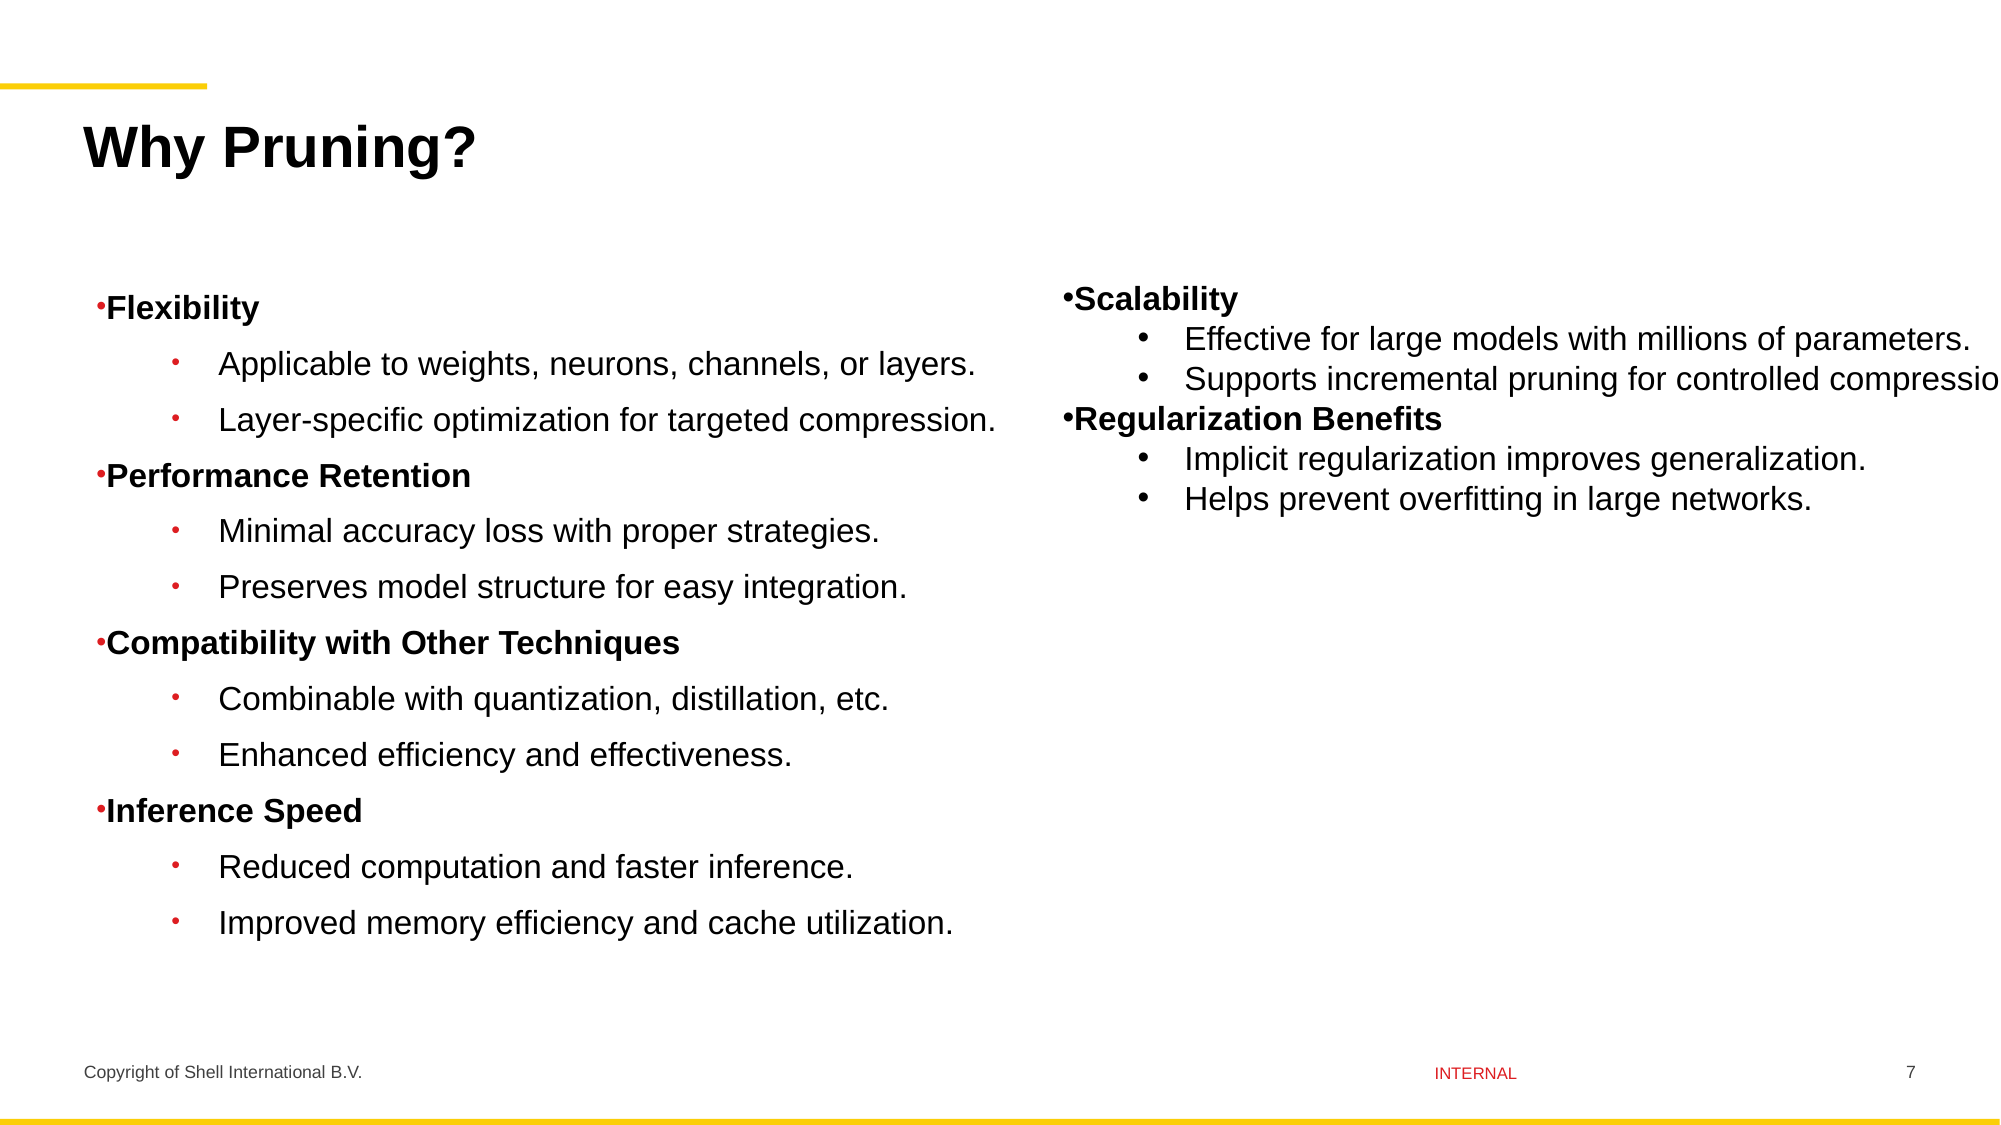

# Why Pruning?
Flexibility
Applicable to weights, neurons, channels, or layers.
Layer-specific optimization for targeted compression.
Performance Retention
Minimal accuracy loss with proper strategies.
Preserves model structure for easy integration.
Compatibility with Other Techniques
Combinable with quantization, distillation, etc.
Enhanced efficiency and effectiveness.
Inference Speed
Reduced computation and faster inference.
Improved memory efficiency and cache utilization.

Scalability
Effective for large models with millions of parameters.
Supports incremental pruning for controlled compression.
Regularization Benefits
Implicit regularization improves generalization.
Helps prevent overfitting in large networks.

7